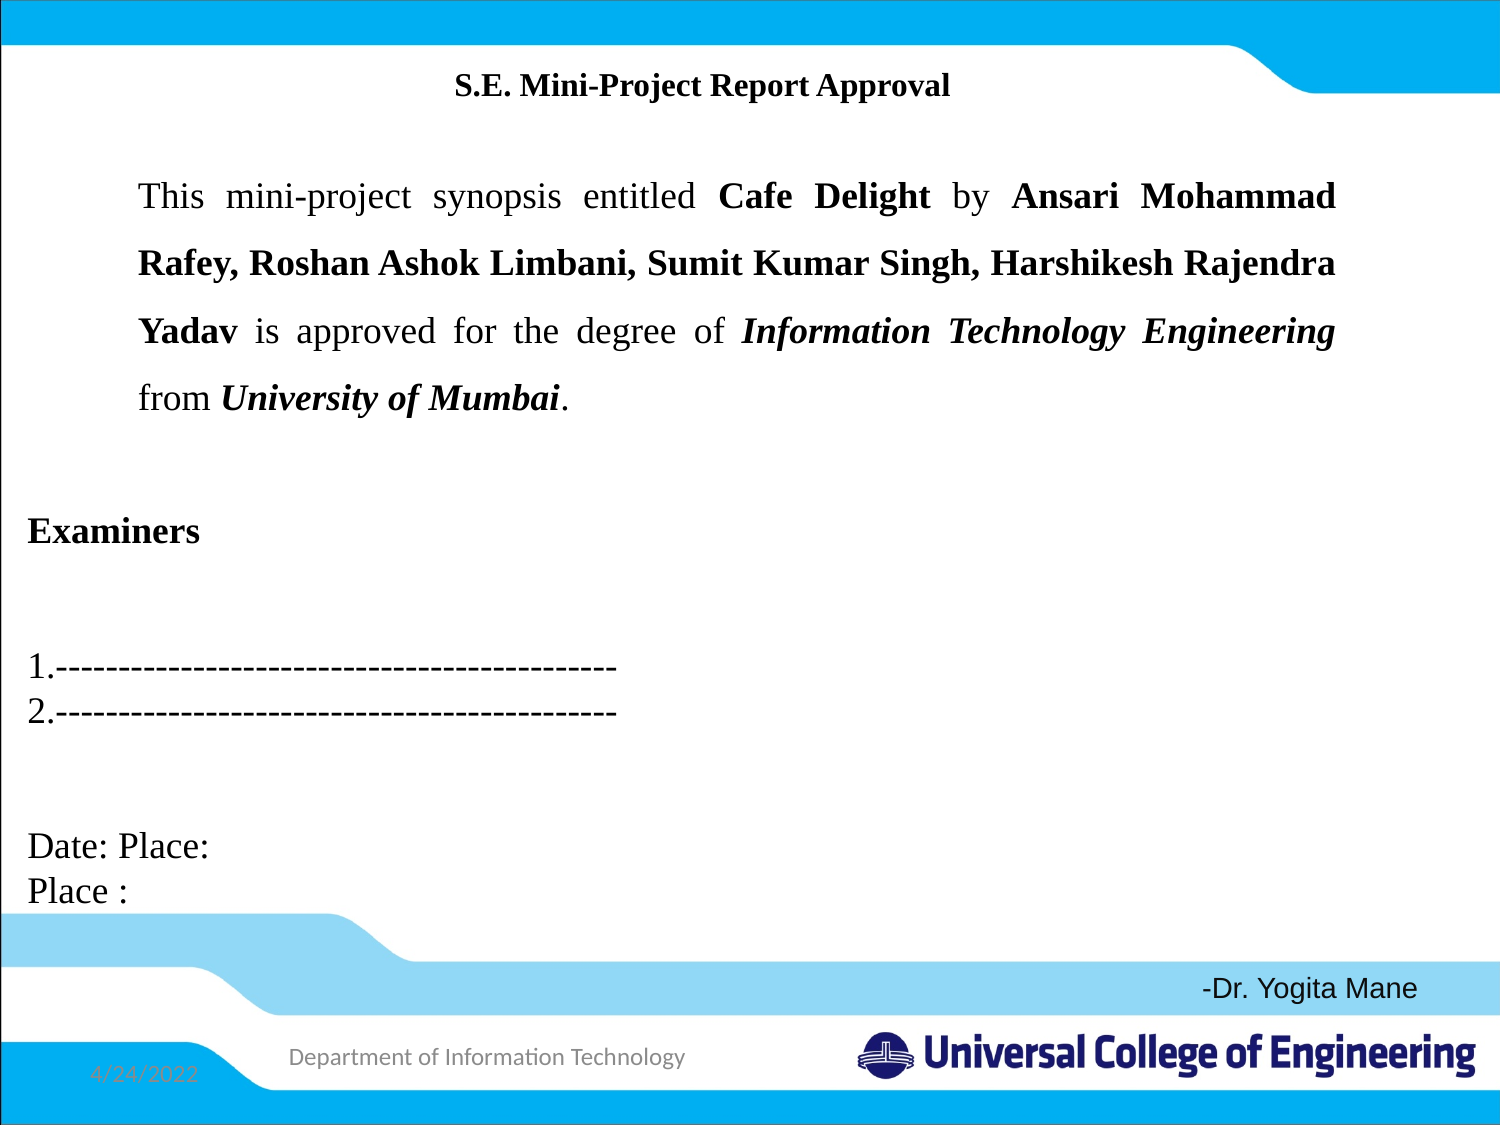

S.E. Mini-Project Report Approval
This mini-project synopsis entitled Cafe Delight by Ansari Mohammad Rafey, Roshan Ashok Limbani, Sumit Kumar Singh, Harshikesh Rajendra Yadav is approved for the degree of Information Technology Engineering from University of Mumbai.
Examiners

1.---------------------------------------------
2.---------------------------------------------
Date: Place:
Place :
-Dr. Yogita Mane
Department of Information Technology
4/24/2022